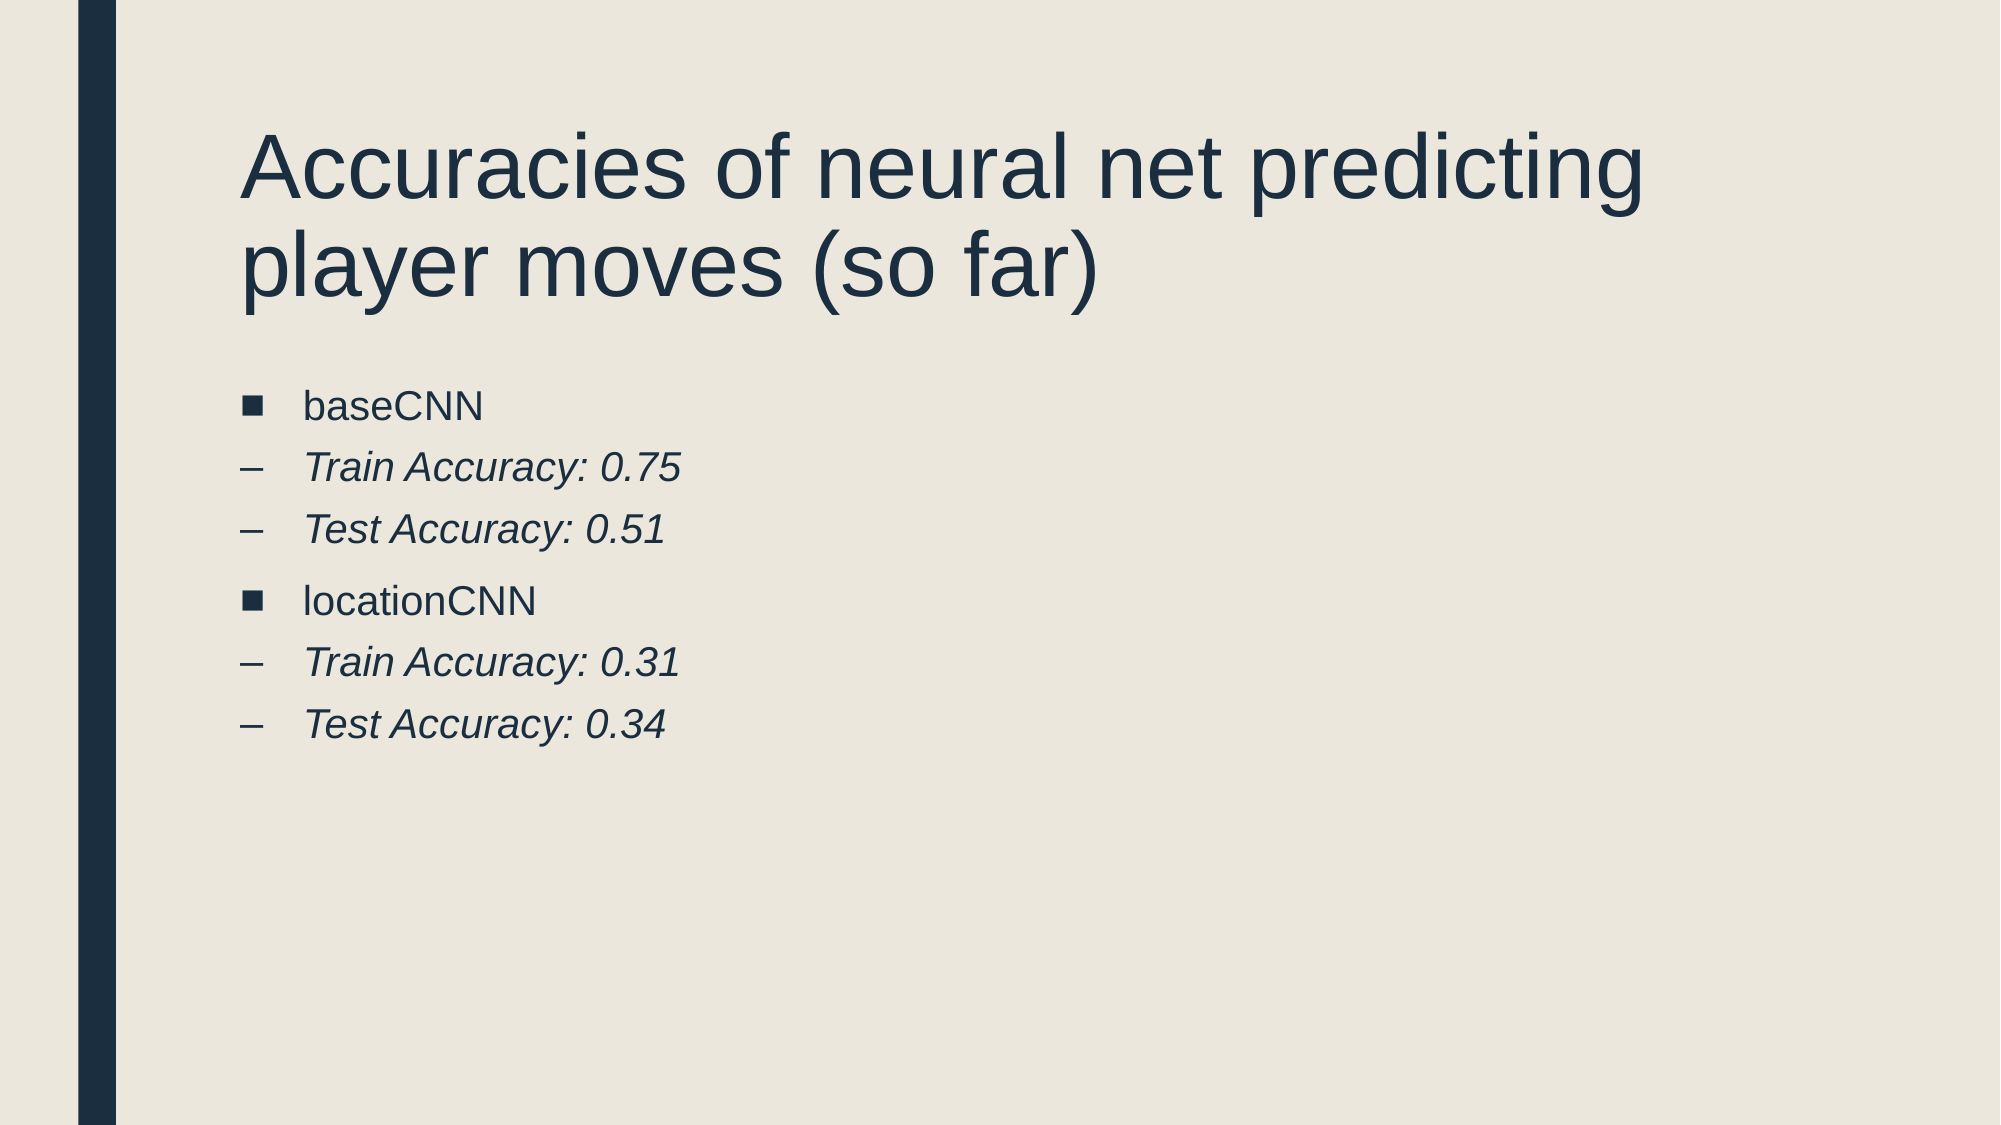

# Accuracies of neural net predicting player moves (so far)
baseCNN
Train Accuracy: 0.75
Test Accuracy: 0.51
locationCNN
Train Accuracy: 0.31
Test Accuracy: 0.34